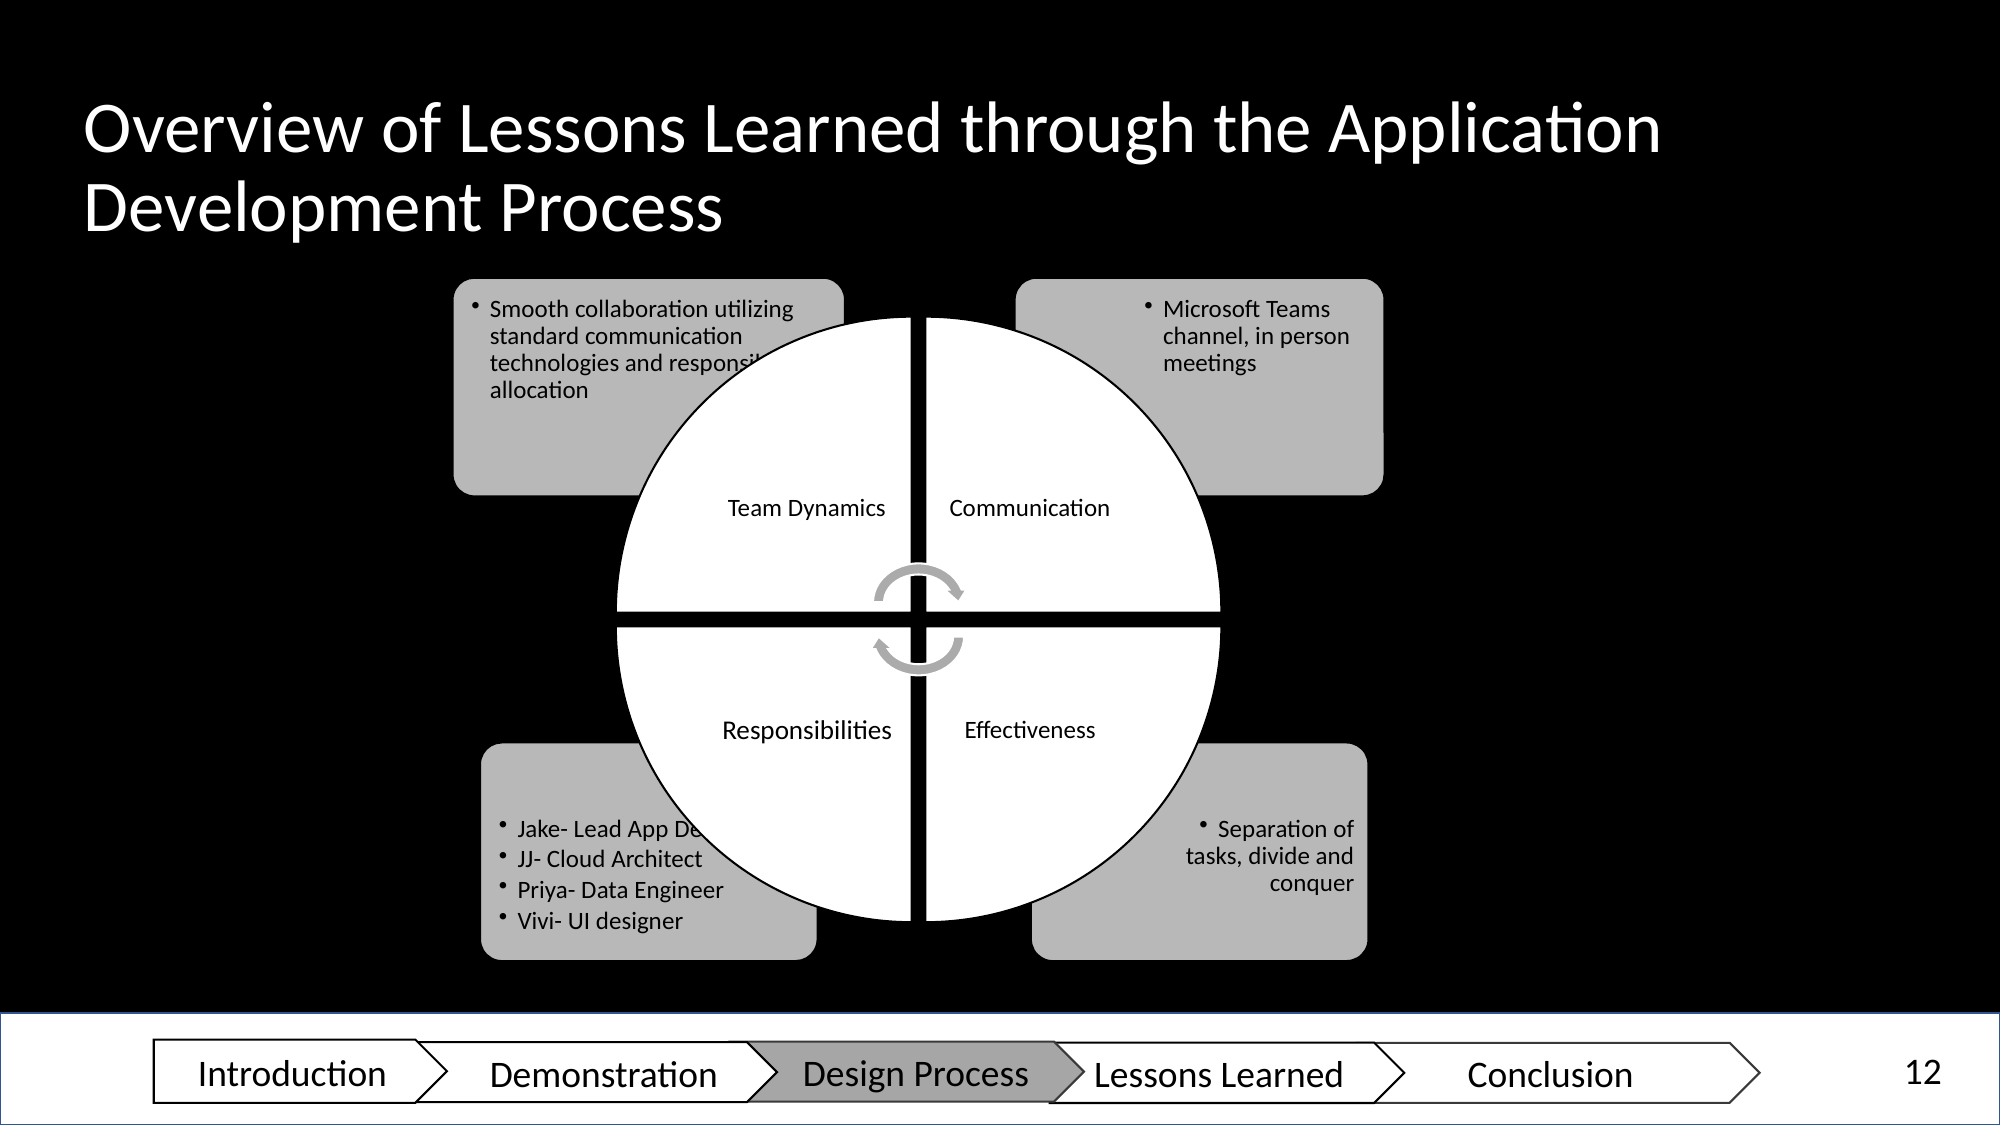

# Overview of Lessons Learned through the Application Development Process
Separation of tasks, divide and conquer
Jake- Lead App Developer
JJ- Cloud Architect
Priya- Data Engineer
Vivi- UI designer
Microsoft Teams channel, in person meetings
Smooth collaboration utilizing standard communication technologies and responsibility allocation
Team Dynamics
Communication
Effectiveness
Responsibilities

Introduction
12
12
    Design Process
                  Demonstration
Lessons Learned
Conclusion